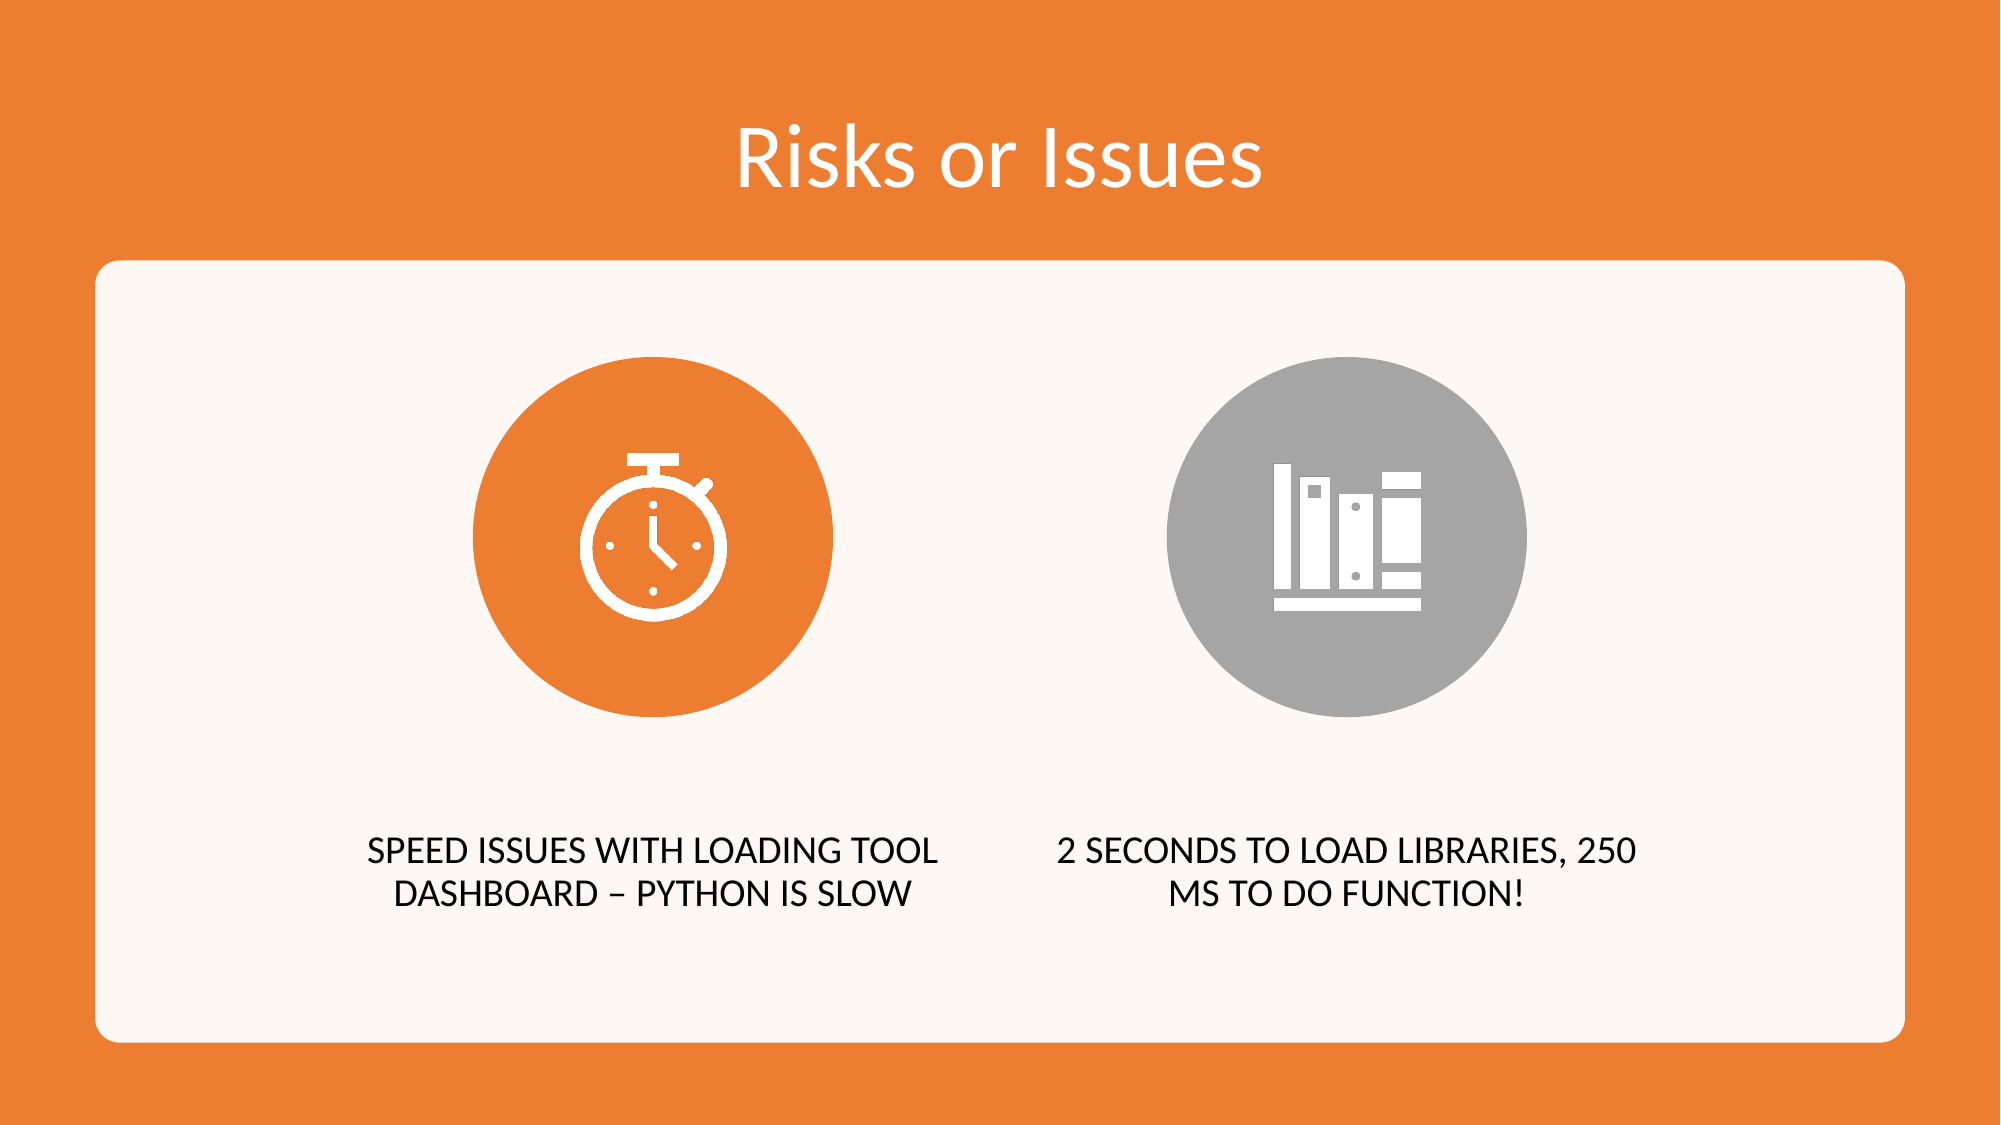

# Risks or Issues

Speed Issues with loading Tool Dashboard – Python is SLOW
2 Seconds to load libraries, 250 ms to do function!